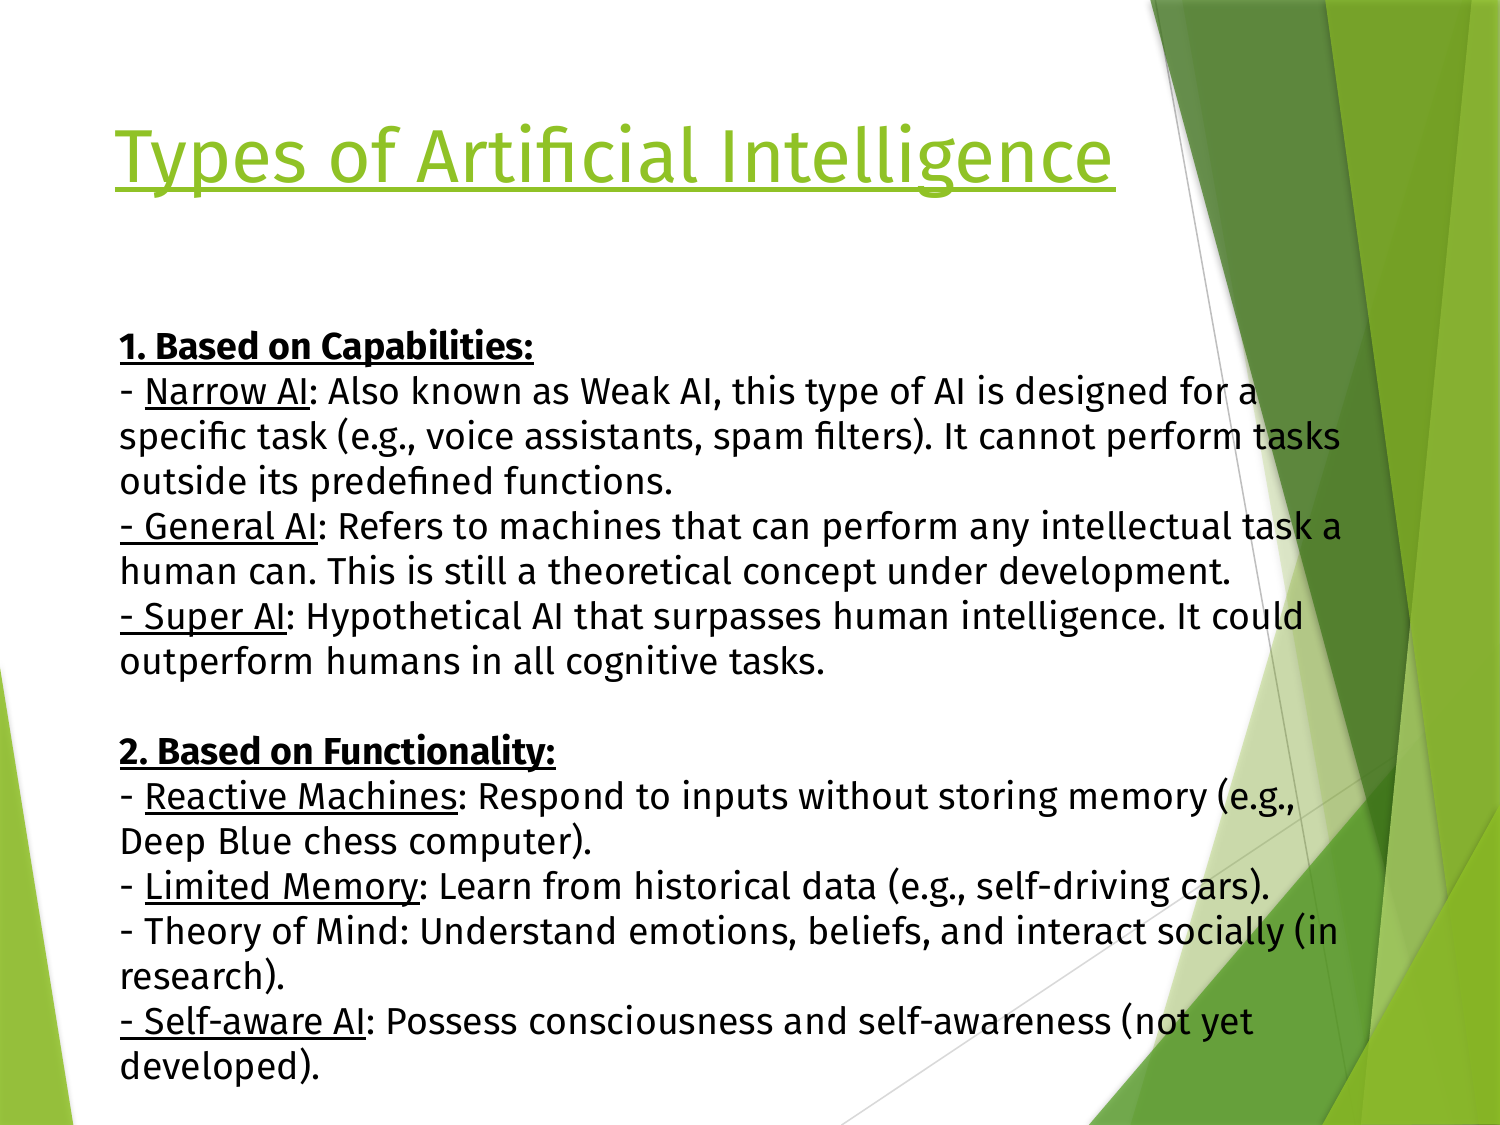

# Types of Artificial Intelligence

1. Based on Capabilities:
- Narrow AI: Also known as Weak AI, this type of AI is designed for a specific task (e.g., voice assistants, spam filters). It cannot perform tasks outside its predefined functions.
- General AI: Refers to machines that can perform any intellectual task a human can. This is still a theoretical concept under development.
- Super AI: Hypothetical AI that surpasses human intelligence. It could outperform humans in all cognitive tasks.

2. Based on Functionality:
- Reactive Machines: Respond to inputs without storing memory (e.g., Deep Blue chess computer).
- Limited Memory: Learn from historical data (e.g., self-driving cars).
- Theory of Mind: Understand emotions, beliefs, and interact socially (in research).
- Self-aware AI: Possess consciousness and self-awareness (not yet developed).